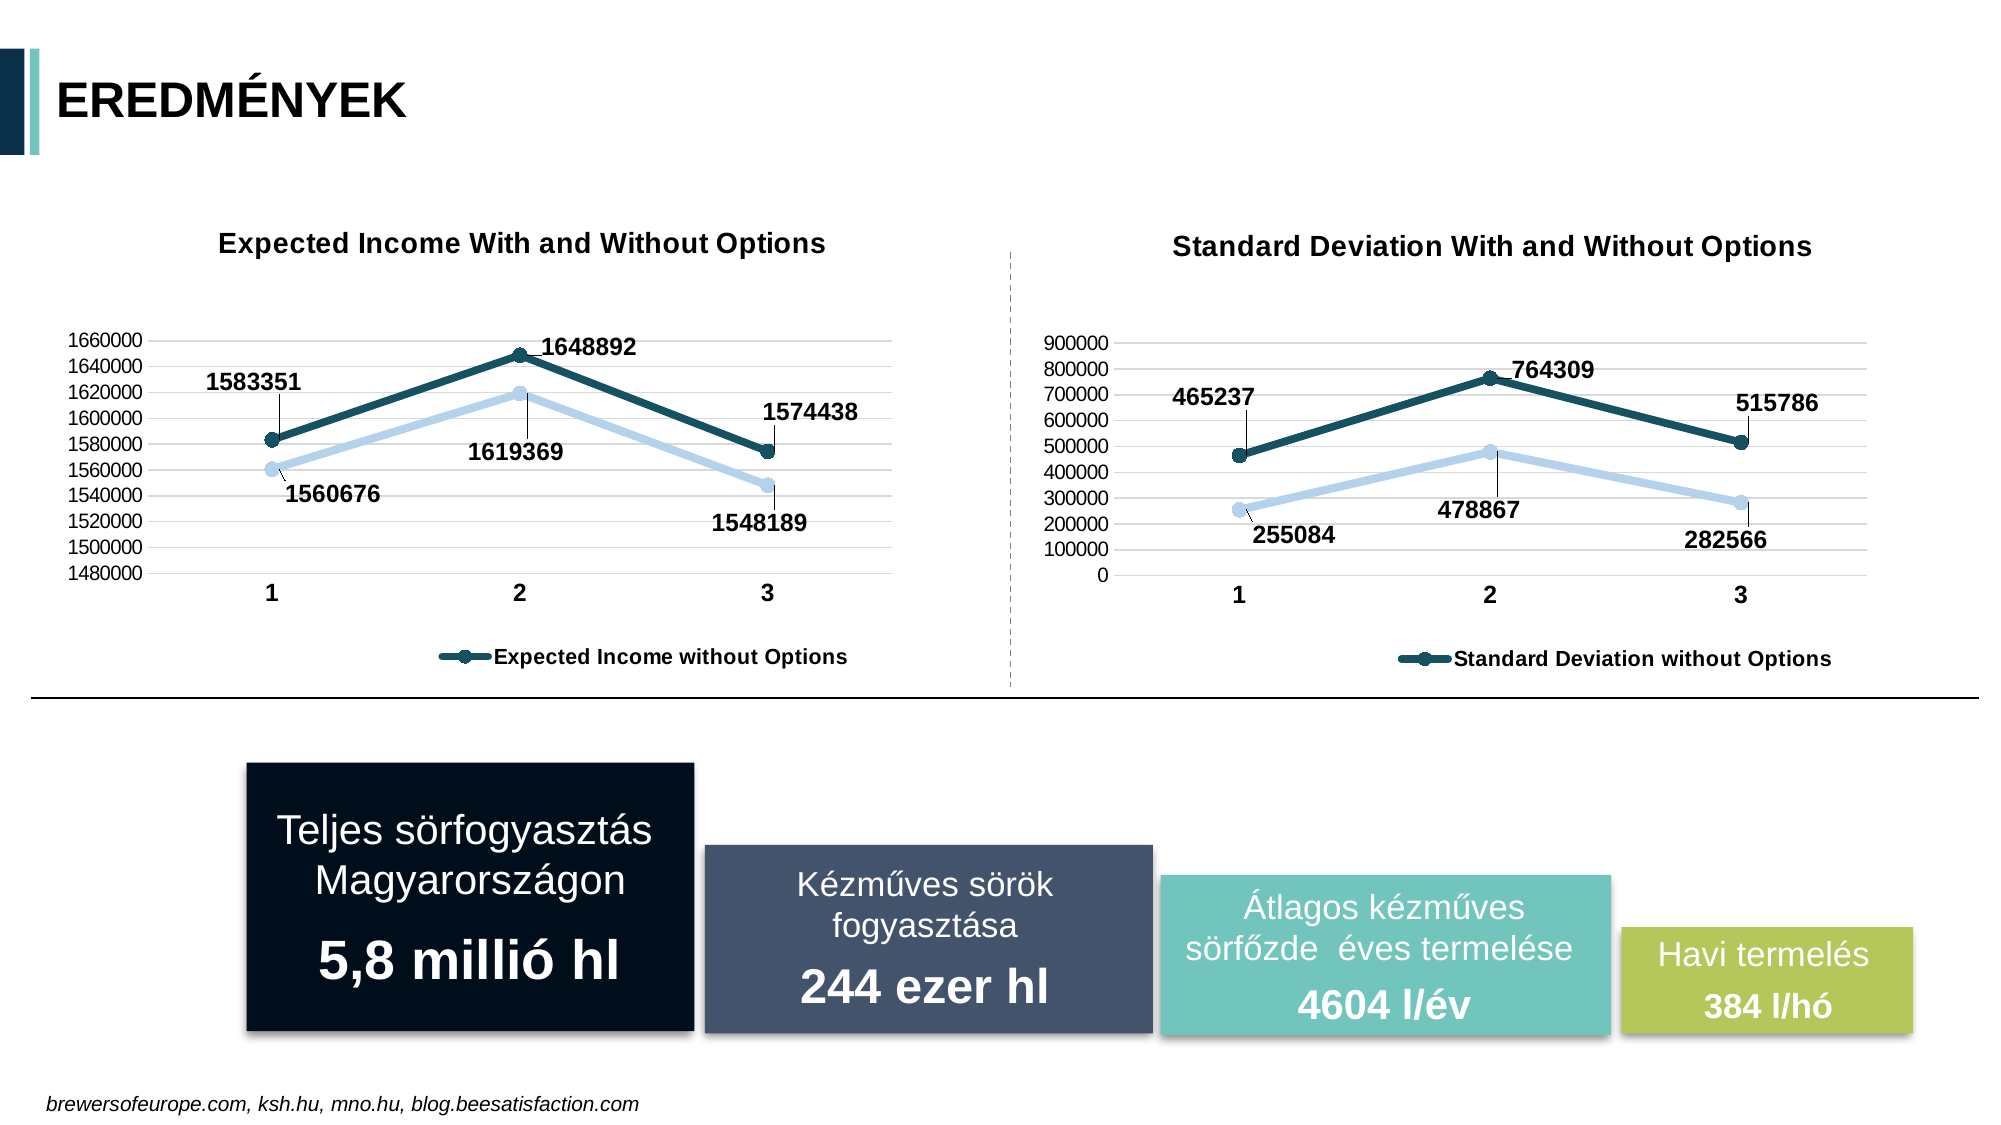

# Eredmények

### Chart: Expected Income With and Without Options

| Category | Expected Income without Options | Expected Income With Options |
|---|---|---|
| 1 | 1583351.0 | 1560676.0 |
| 2 | 1648892.0 | 1619369.0 |
| 3 | 1574438.0 | 1548189.0 |

### Chart: Standard Deviation With and Without Options

| Category | Standard Deviation without Options | Standard Deviation With Options |
|---|---|---|
| 1 | 465237.0 | 255084.0 |
| 2 | 764309.0 | 478867.0 |
| 3 | 515786.0 | 282566.0 |

Teljes sörfogyasztás  Magyarországon
5,8 millió hl

Kézműves sörök fogyasztása
244 ezer hl
Átlagos kézműves sörfőzde  éves termelése
4604 l/év
Havi termelés
384 l/hó
brewersofeurope.com, ksh.hu, mno.hu, blog.beesatisfaction.com